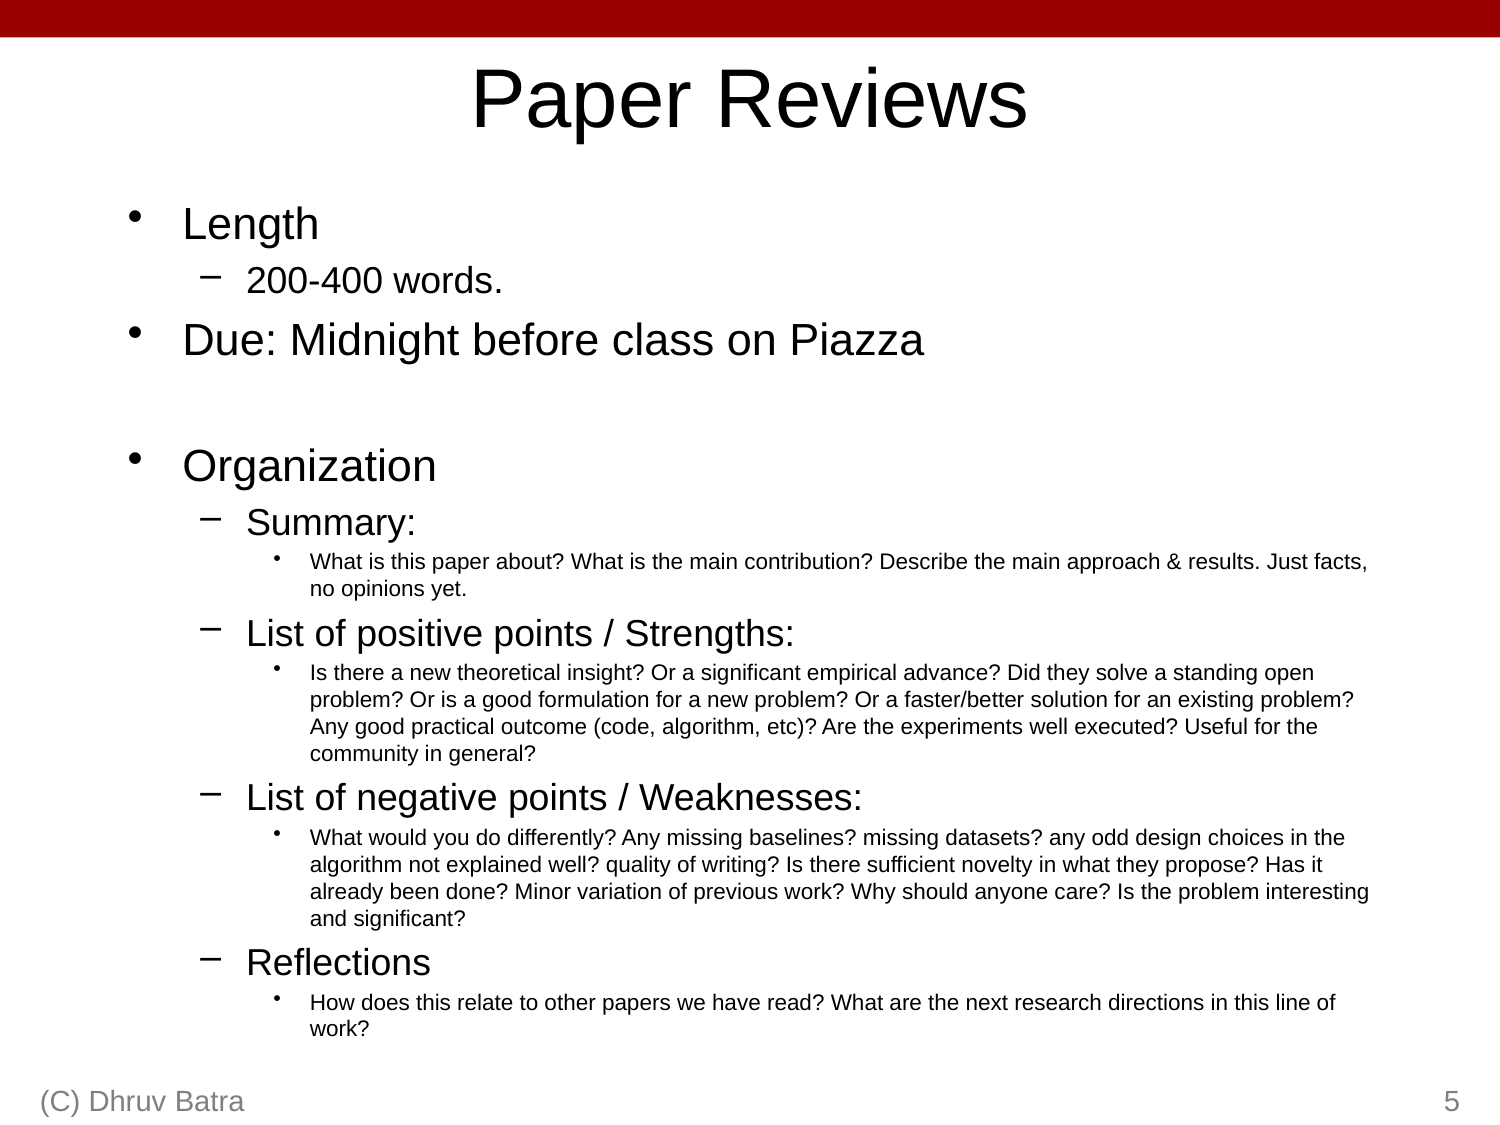

# Paper Reviews
Length
200-400 words.
Due: Midnight before class on Piazza

Organization
Summary:
What is this paper about? What is the main contribution? Describe the main approach & results. Just facts, no opinions yet.
List of positive points / Strengths:
Is there a new theoretical insight? Or a significant empirical advance? Did they solve a standing open problem? Or is a good formulation for a new problem? Or a faster/better solution for an existing problem? Any good practical outcome (code, algorithm, etc)? Are the experiments well executed? Useful for the community in general?
List of negative points / Weaknesses:
What would you do differently? Any missing baselines? missing datasets? any odd design choices in the algorithm not explained well? quality of writing? Is there sufficient novelty in what they propose? Has it already been done? Minor variation of previous work? Why should anyone care? Is the problem interesting and significant?
Reflections
How does this relate to other papers we have read? What are the next research directions in this line of work?
(C) Dhruv Batra
5